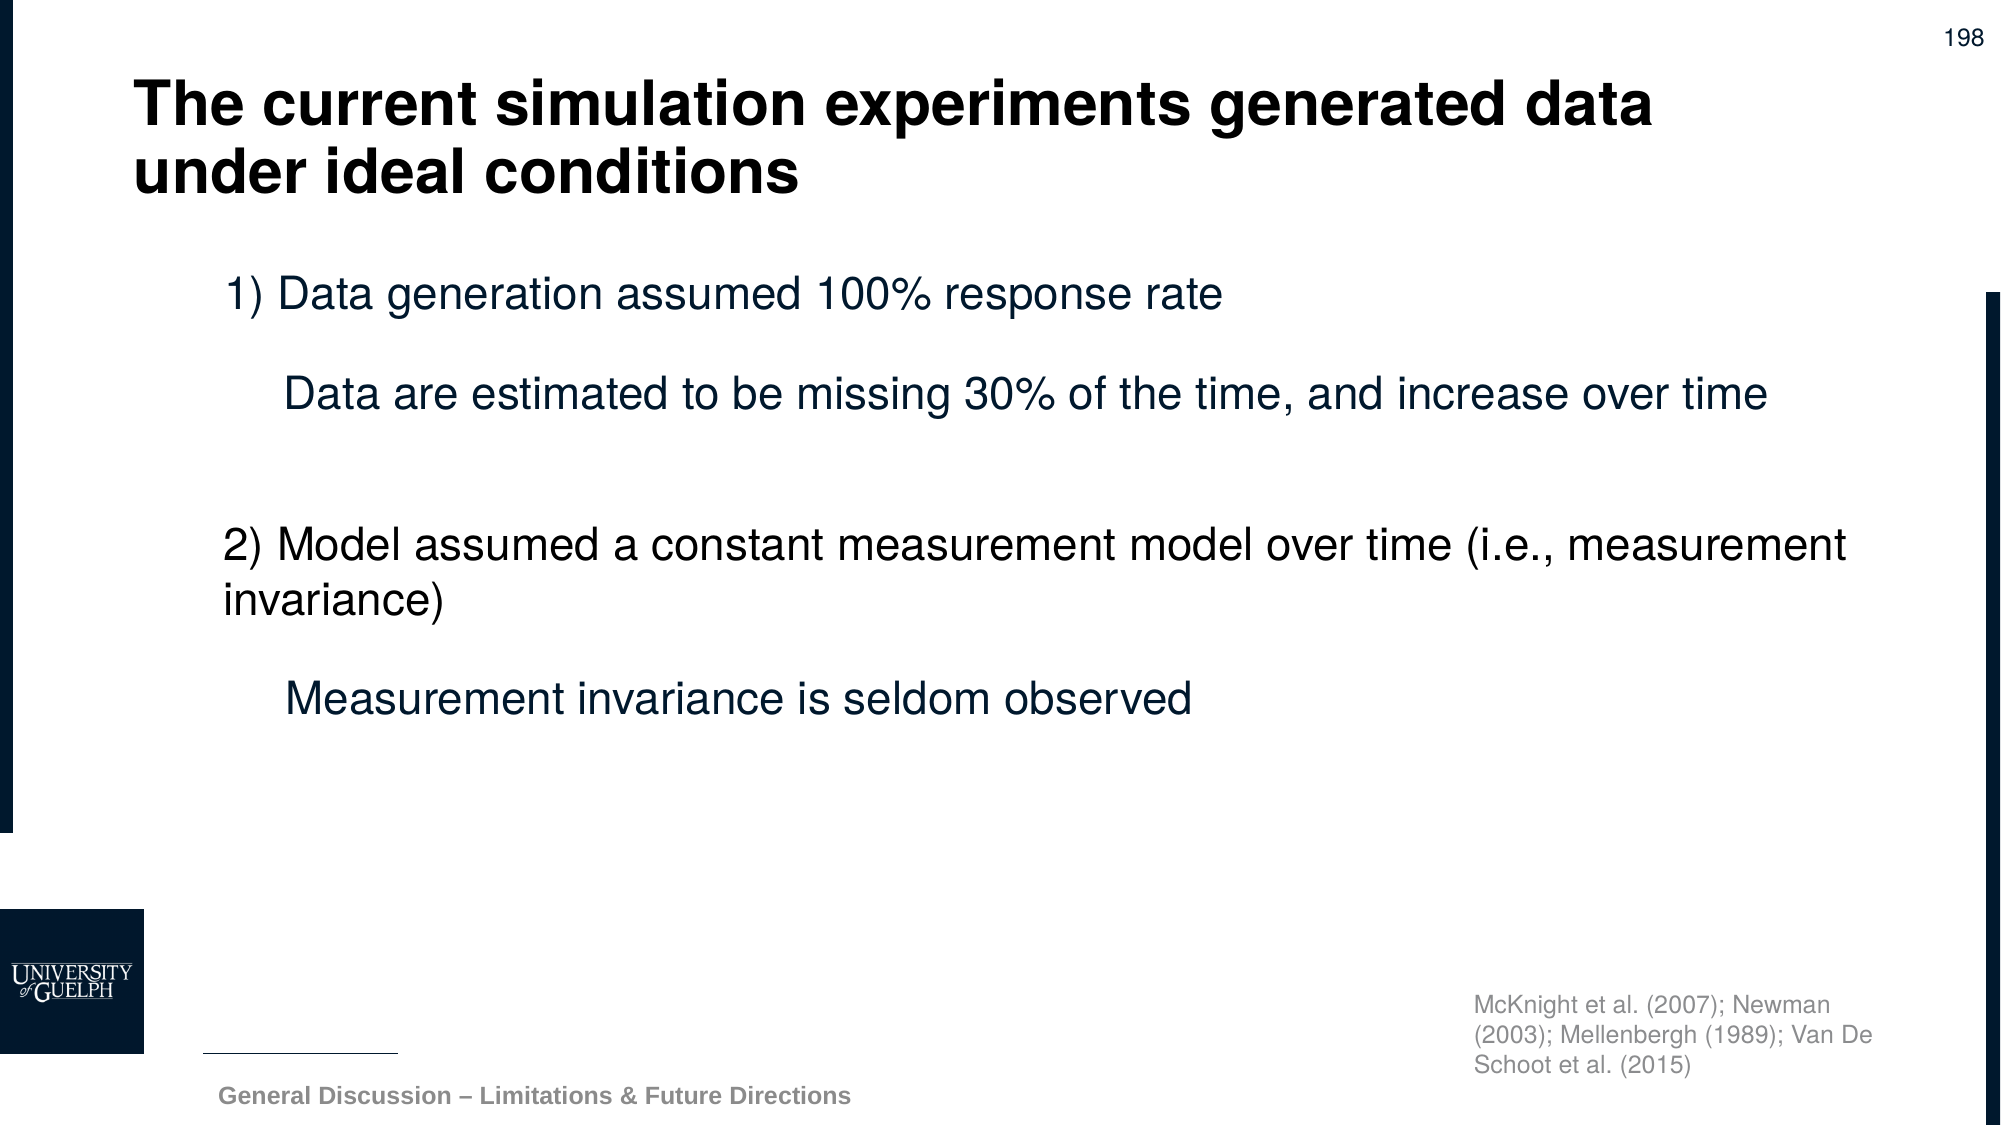

# The current simulation experiments generated data under ideal conditions
1) Data generation assumed 100% response rate
Data are estimated to be missing 30% of the time, and increase over time
2) Model assumed a constant measurement model over time (i.e., measurement invariance)
Measurement invariance is seldom observed
McKnight et al. (2007); Newman (2003); Mellenbergh (1989); Van De Schoot et al. (2015)
General Discussion – Limitations & Future Directions